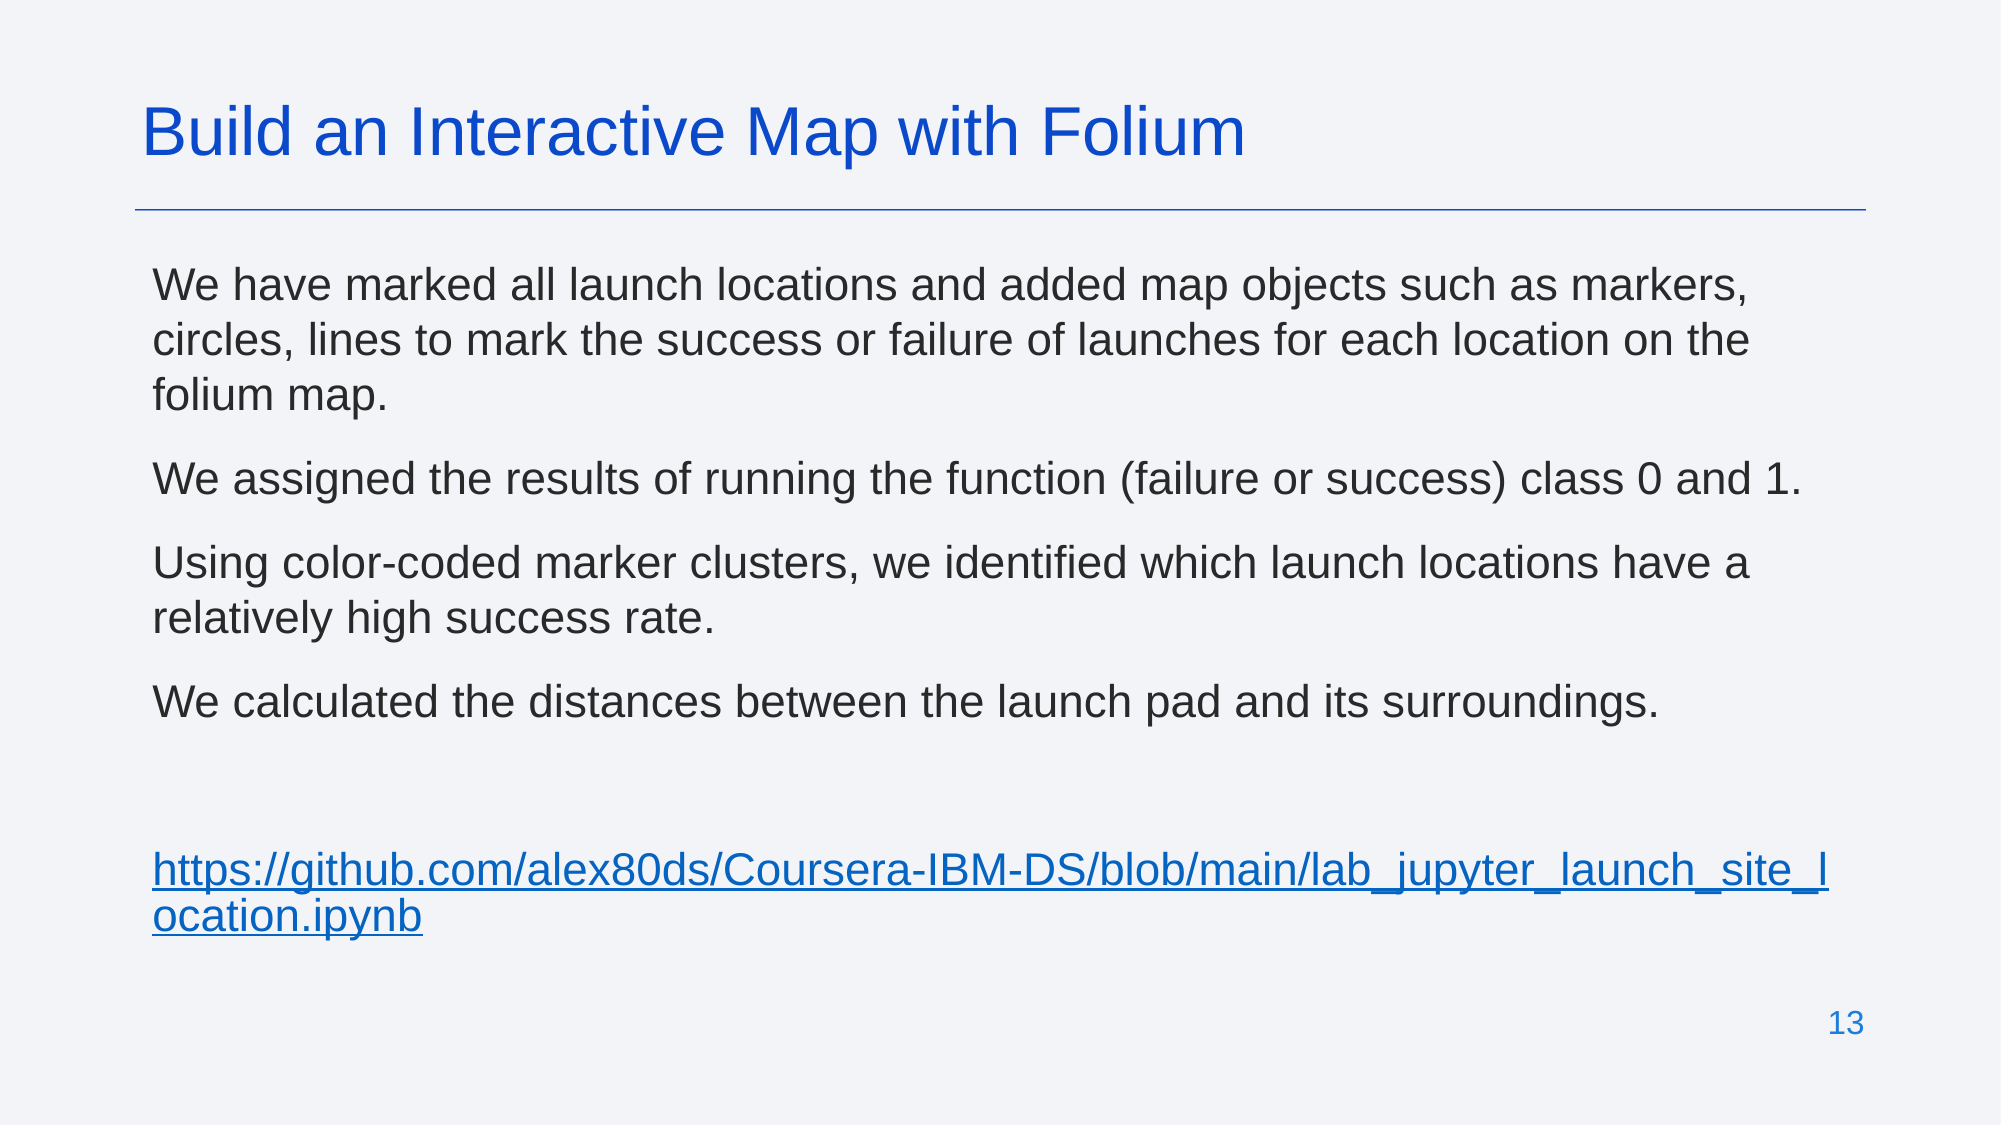

Build an Interactive Map with Folium
# We have marked all launch locations and added map objects such as markers, circles, lines to mark the success or failure of launches for each location on the folium map.
We assigned the results of running the function (failure or success) class 0 and 1.
Using color-coded marker clusters, we identified which launch locations have a relatively high success rate.
We calculated the distances between the launch pad and its surroundings.

https://github.com/alex80ds/Coursera-IBM-DS/blob/main/lab_jupyter_launch_site_location.ipynb
13